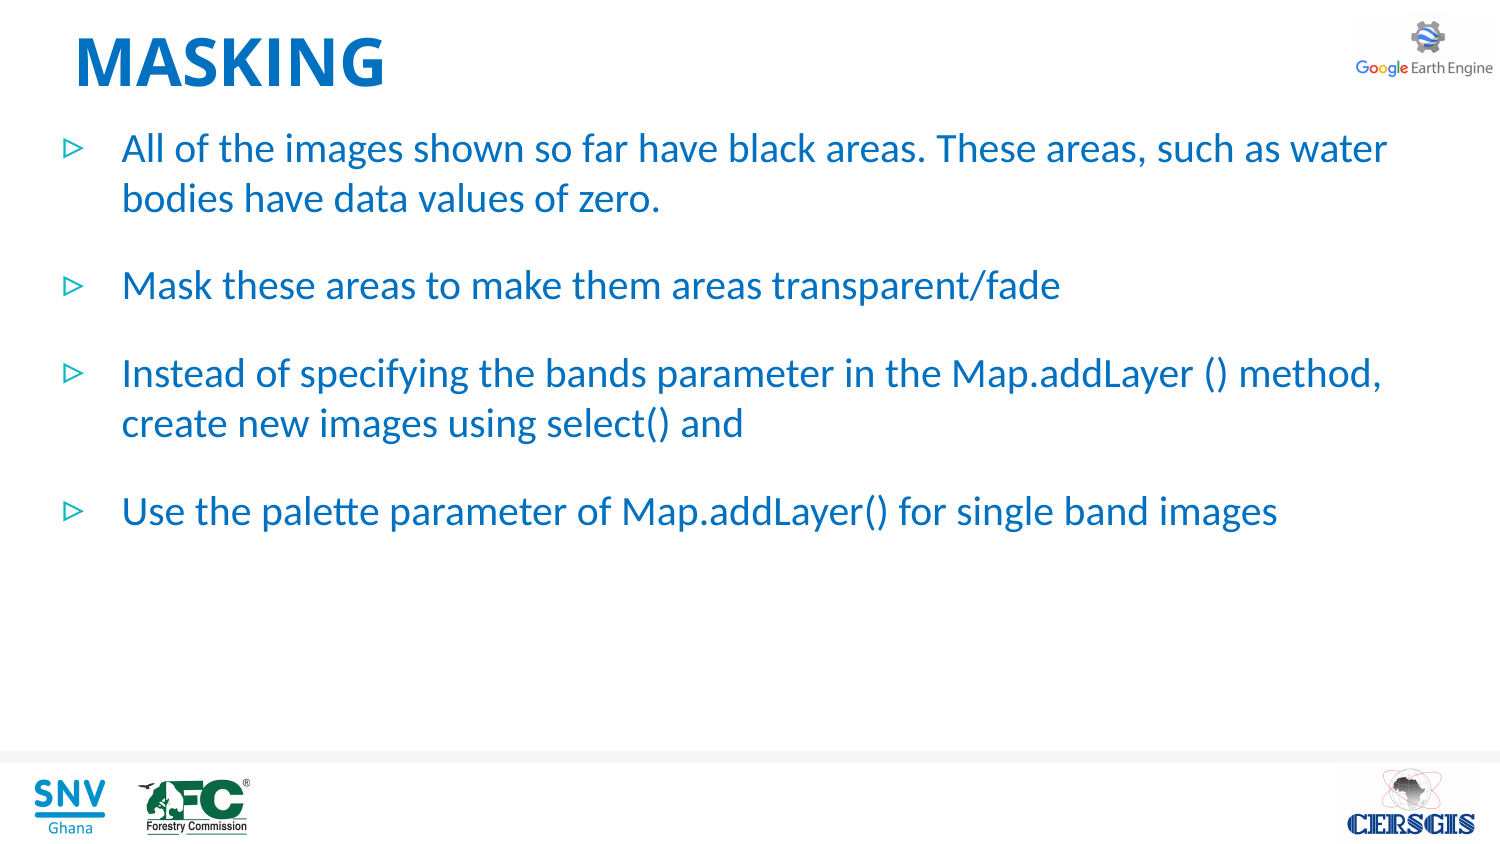

# MASKING
All of the images shown so far have black areas. These areas, such as water bodies have data values of zero.
Mask these areas to make them areas transparent/fade
Instead of specifying the bands parameter in the Map.addLayer () method, create new images using select() and
Use the palette parameter of Map.addLayer() for single band images